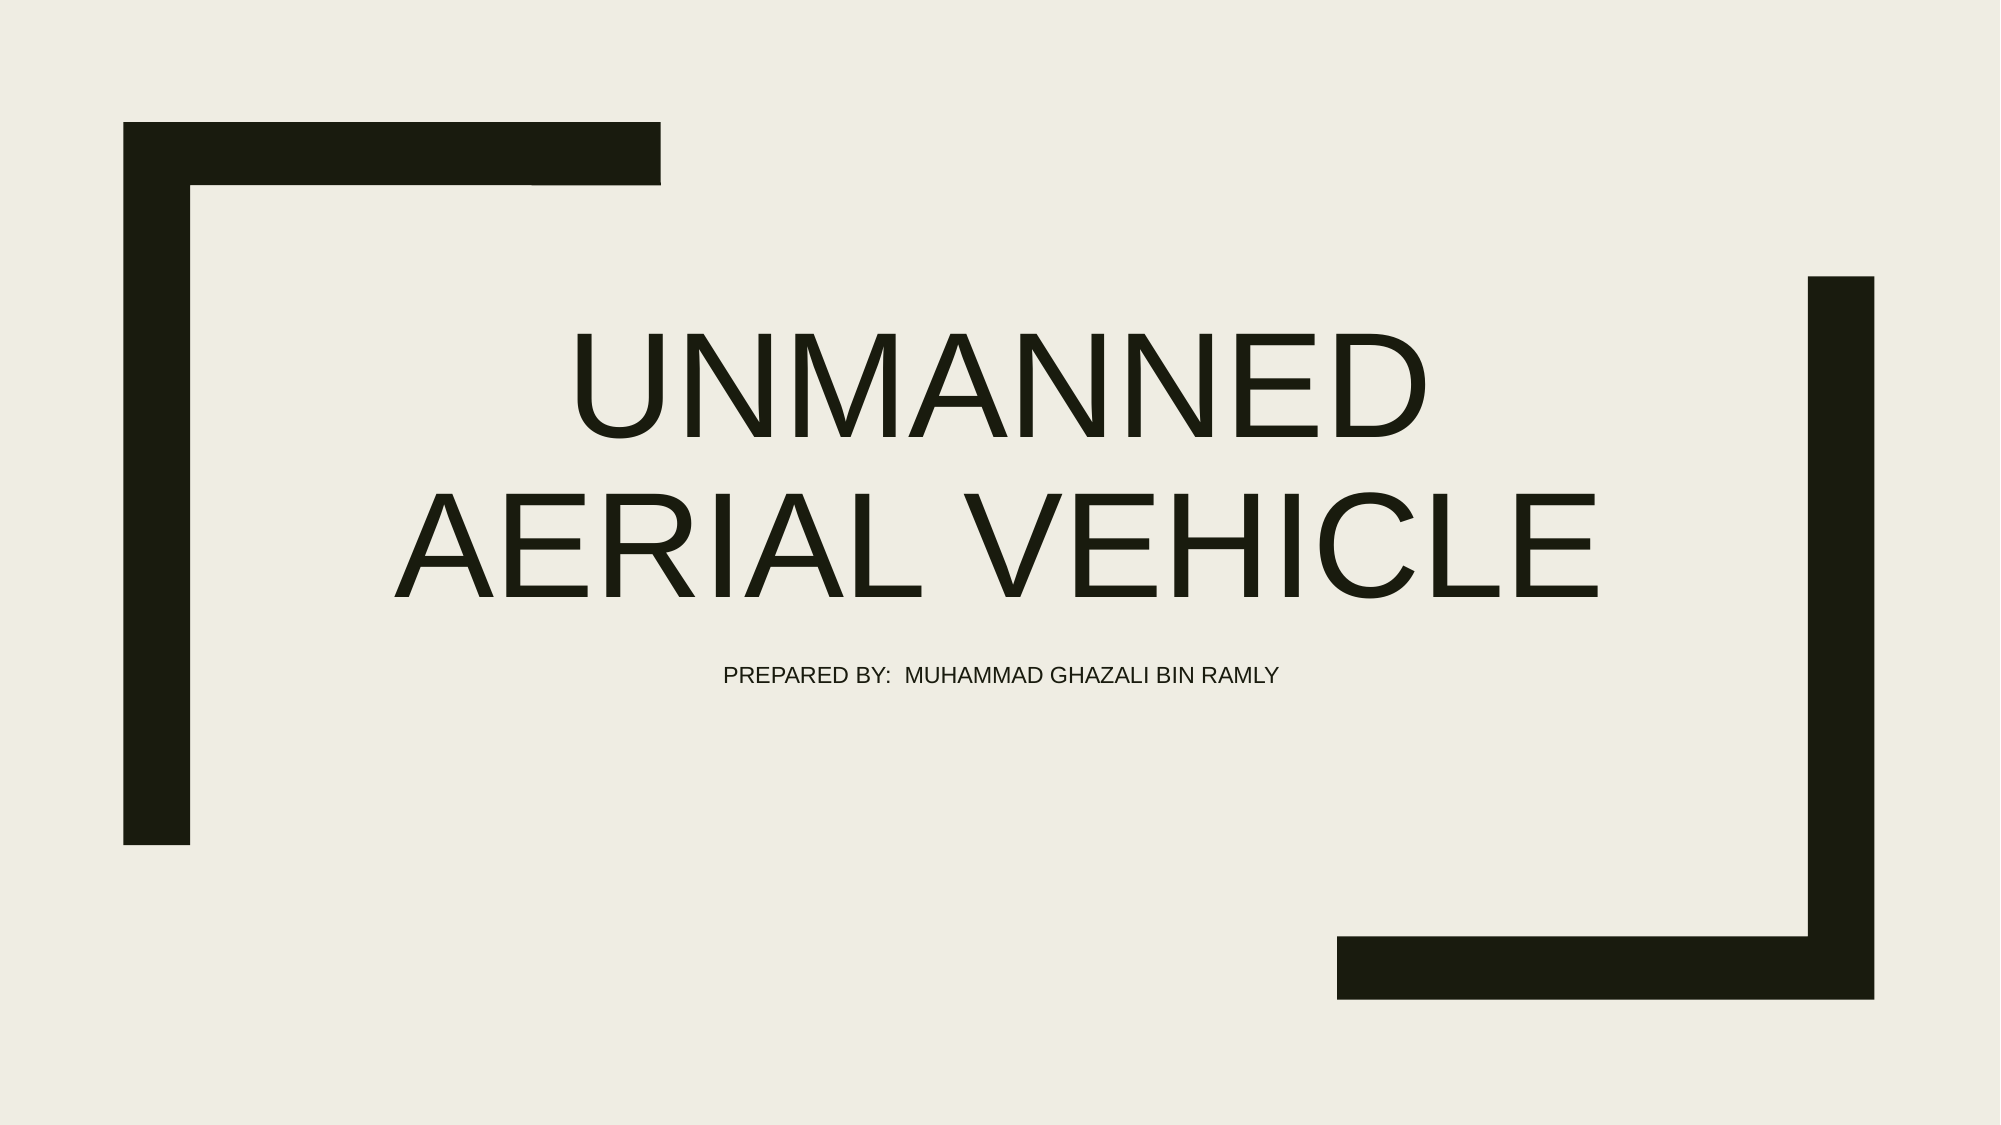

# UNMANNED AERIAL VEHICLE
PREPARED BY:  MUHAMMAD GHAZALI BIN RAMLY